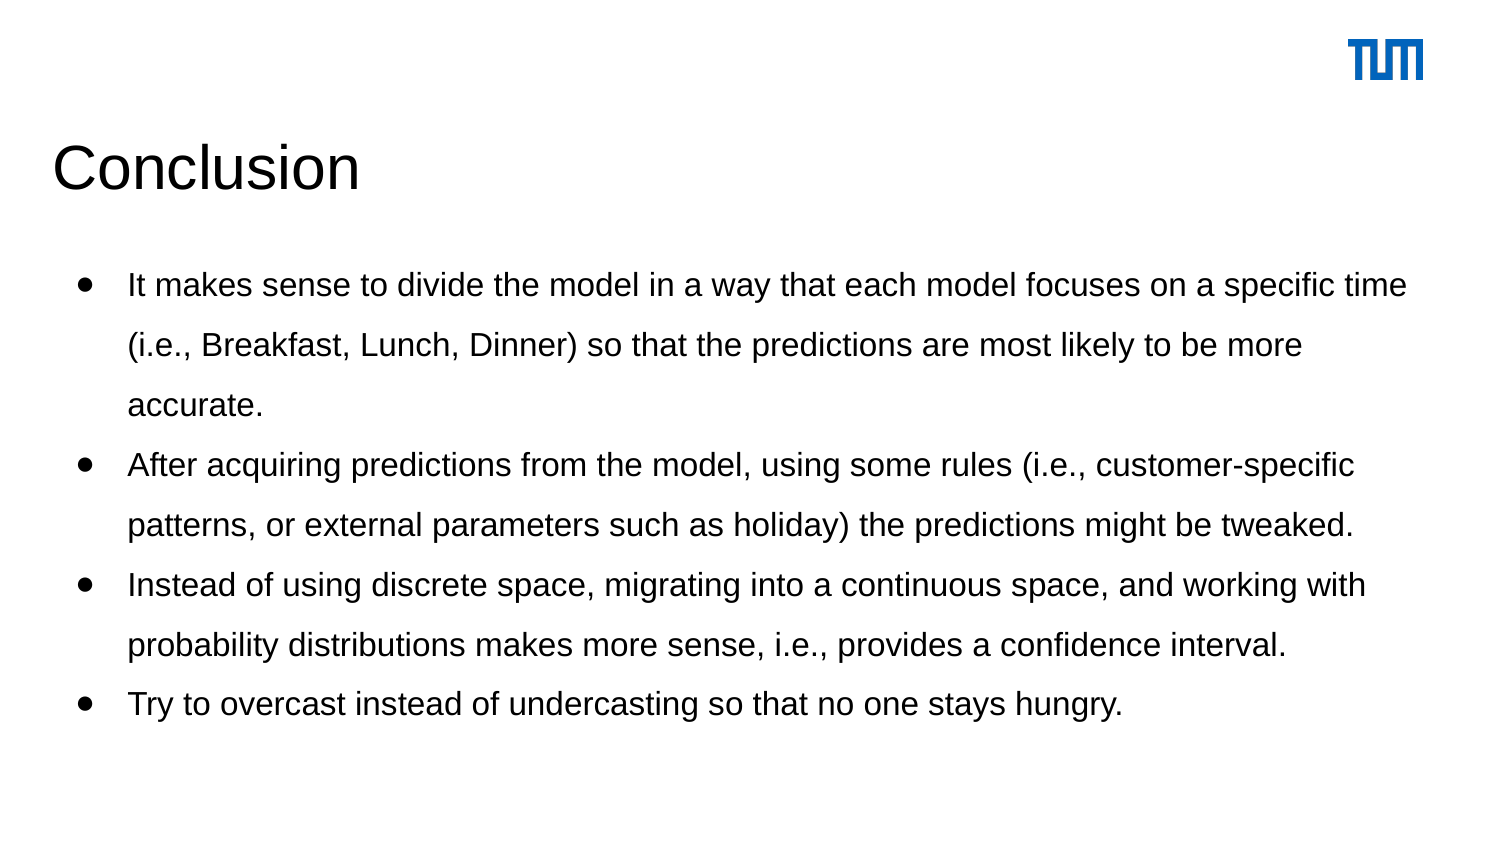

# Conclusion
It makes sense to divide the model in a way that each model focuses on a specific time (i.e., Breakfast, Lunch, Dinner) so that the predictions are most likely to be more accurate.
After acquiring predictions from the model, using some rules (i.e., customer-specific patterns, or external parameters such as holiday) the predictions might be tweaked.
Instead of using discrete space, migrating into a continuous space, and working with probability distributions makes more sense, i.e., provides a confidence interval.
Try to overcast instead of undercasting so that no one stays hungry.